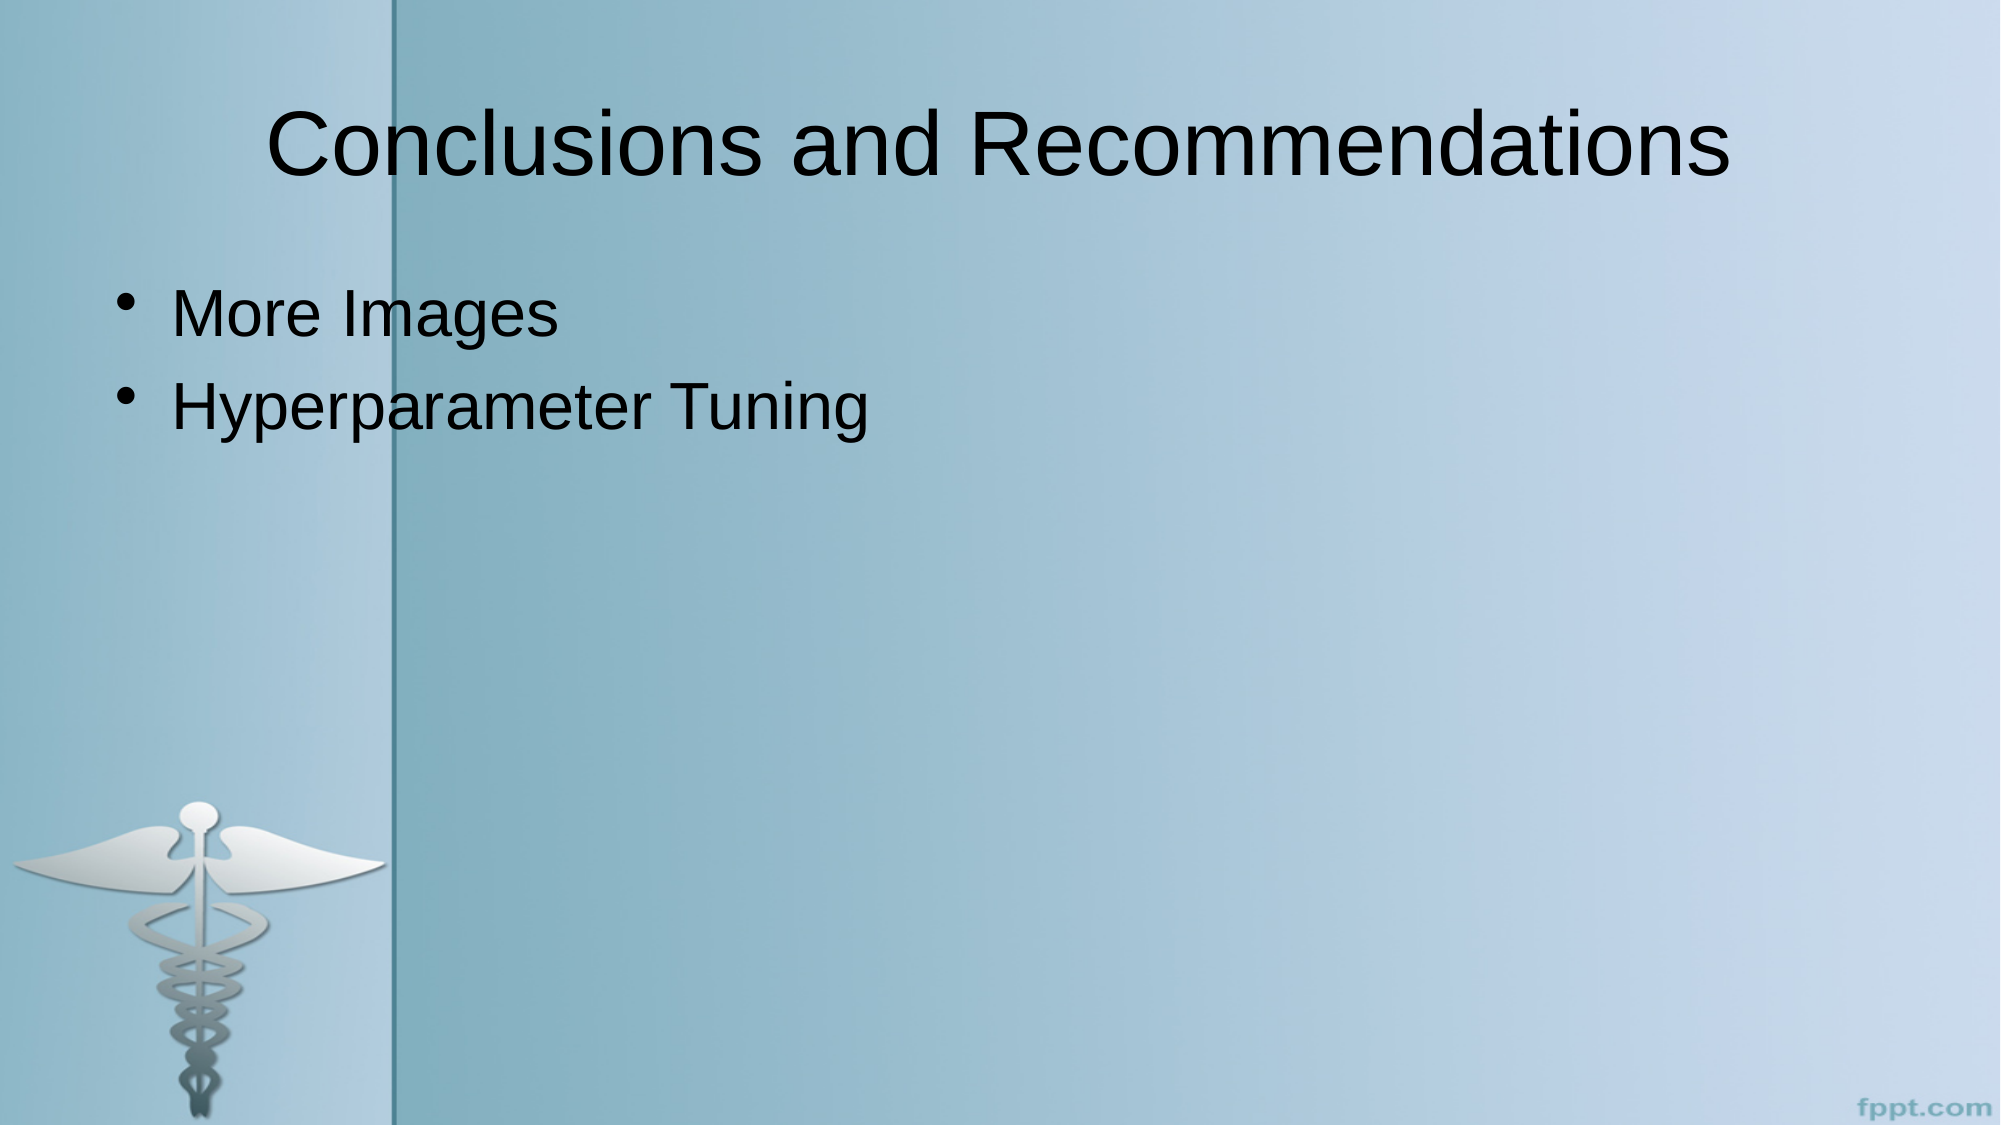

# Conclusions and Recommendations
More Images
Hyperparameter Tuning